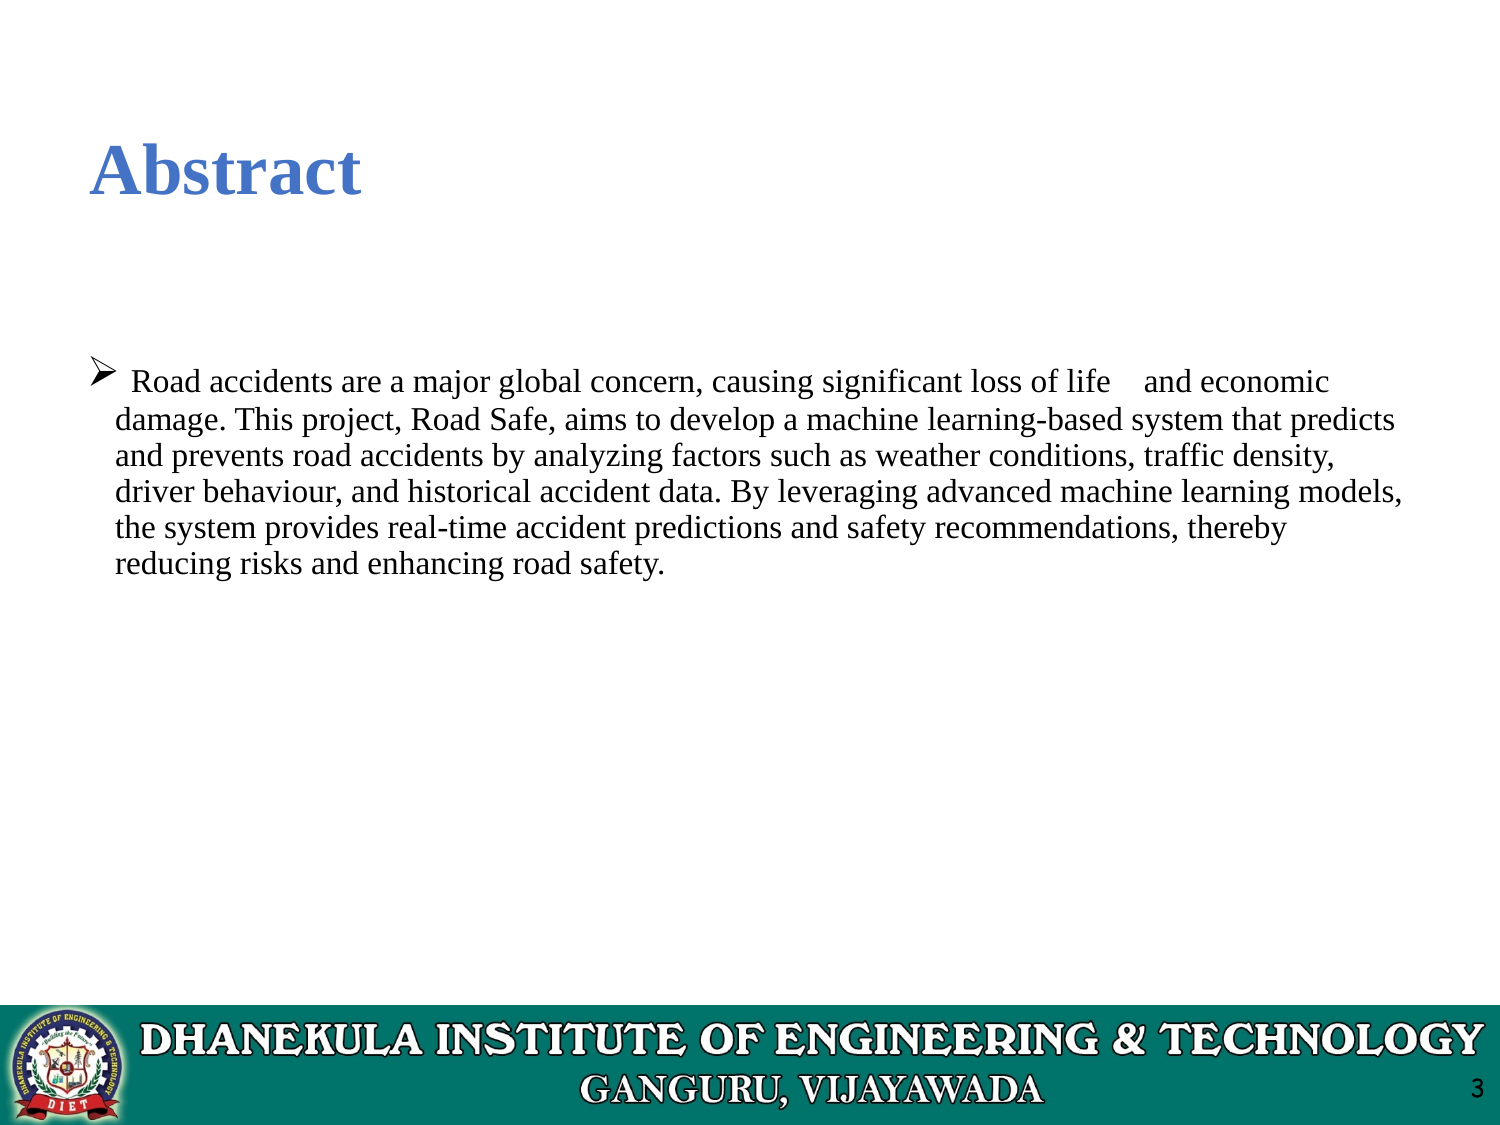

# Abstract

 Road accidents are a major global concern, causing significant loss of life    and economic damage. This project, Road Safe, aims to develop a machine learning-based system that predicts and prevents road accidents by analyzing factors such as weather conditions, traffic density, driver behaviour, and historical accident data. By leveraging advanced machine learning models, the system provides real-time accident predictions and safety recommendations, thereby reducing risks and enhancing road safety.

3